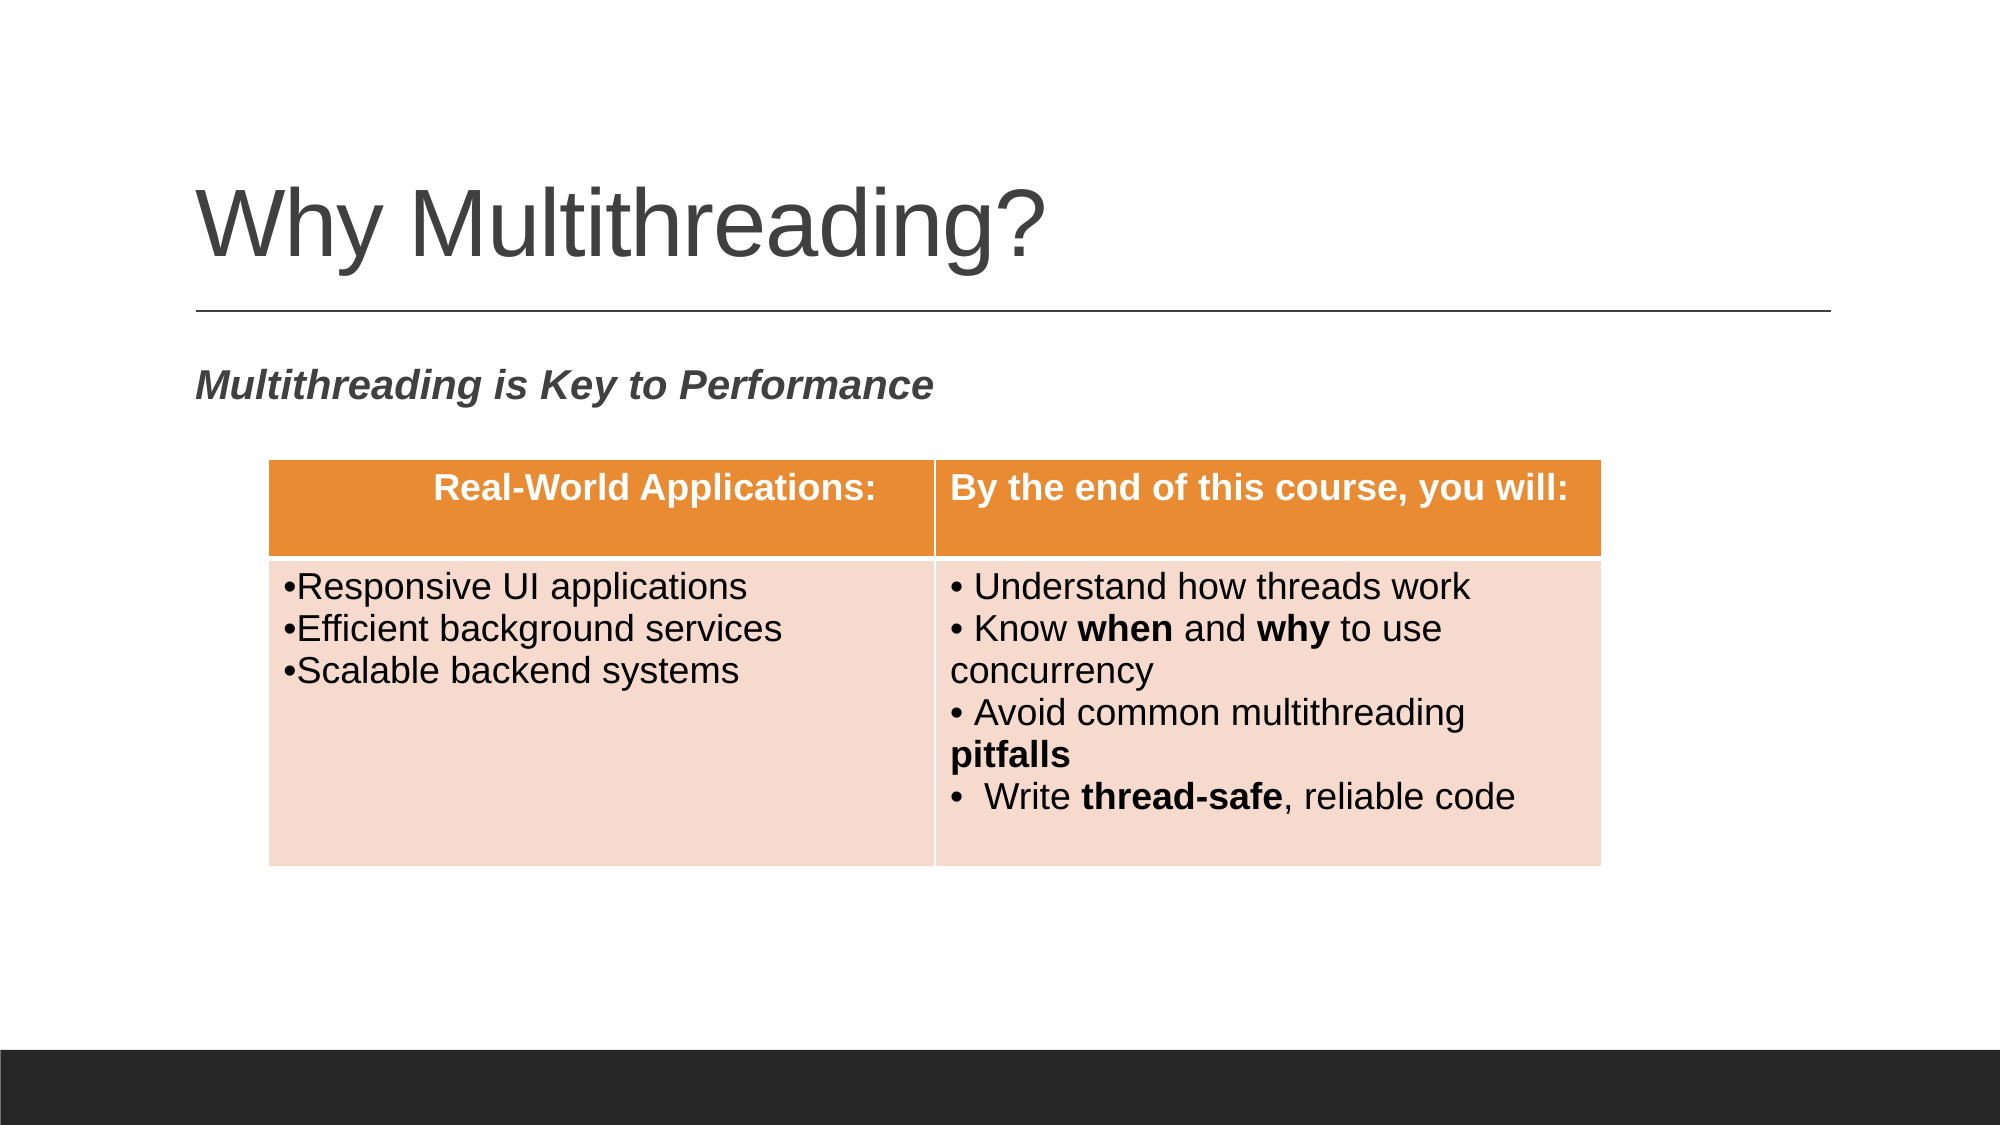

# Why Multithreading?
Multithreading is Key to Performance

| Real-World Applications: | By the end of this course, you will: |
| --- | --- |
| Responsive UI applications Efficient background services Scalable backend systems | Understand how threads work Know when and why to use concurrency Avoid common multithreading pitfalls Write thread-safe, reliable code |